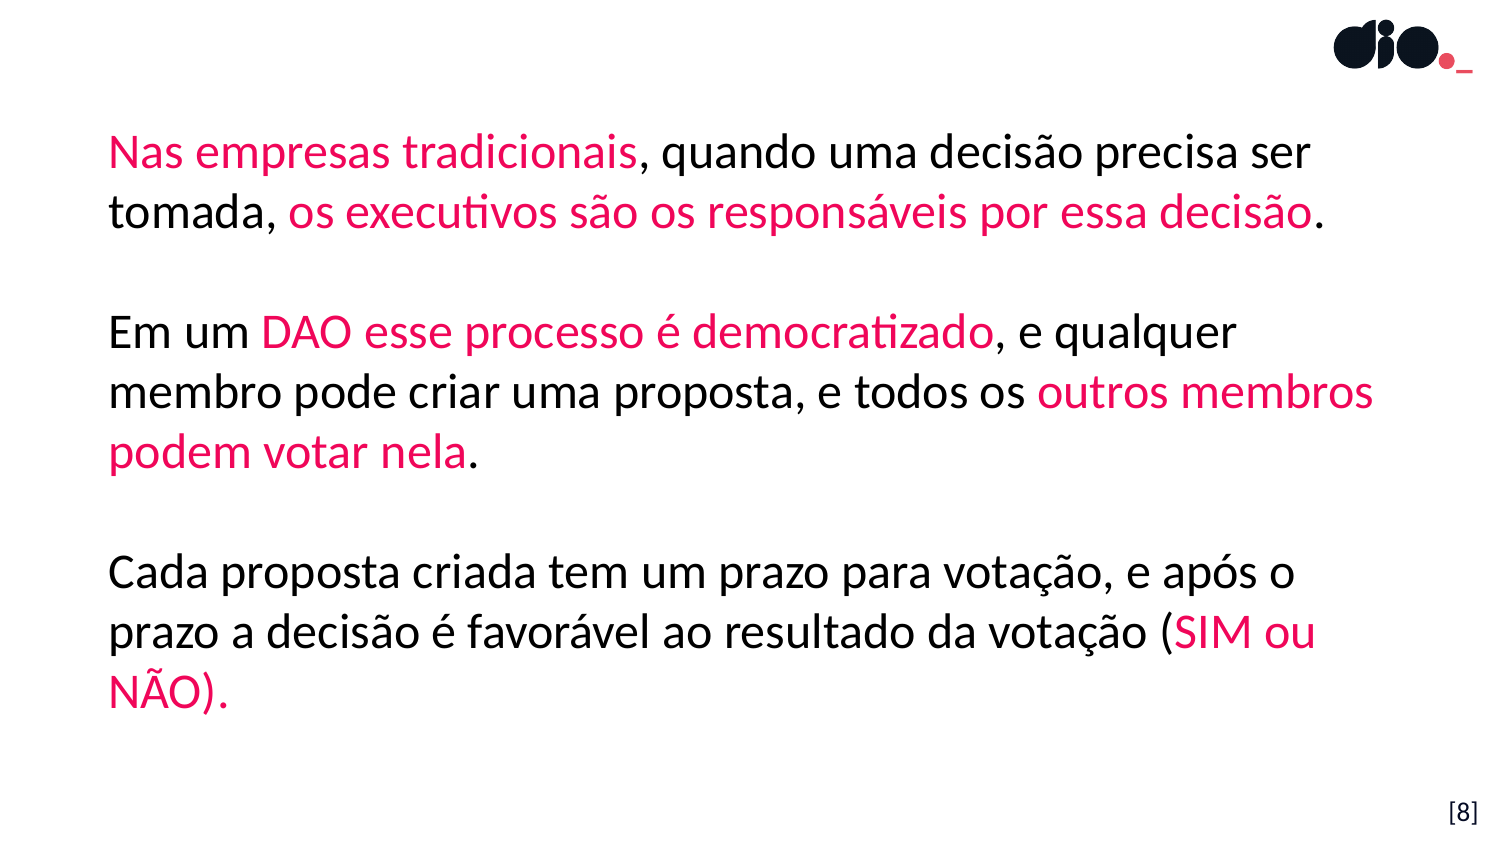

Nas empresas tradicionais, quando uma decisão precisa ser tomada, os executivos são os responsáveis ​​por essa decisão.

Em um DAO esse processo é democratizado, e qualquer membro pode criar uma proposta, e todos os outros membros podem votar nela.

Cada proposta criada tem um prazo para votação, e após o prazo a decisão é favorável ao resultado da votação (SIM ou NÃO).
[8]